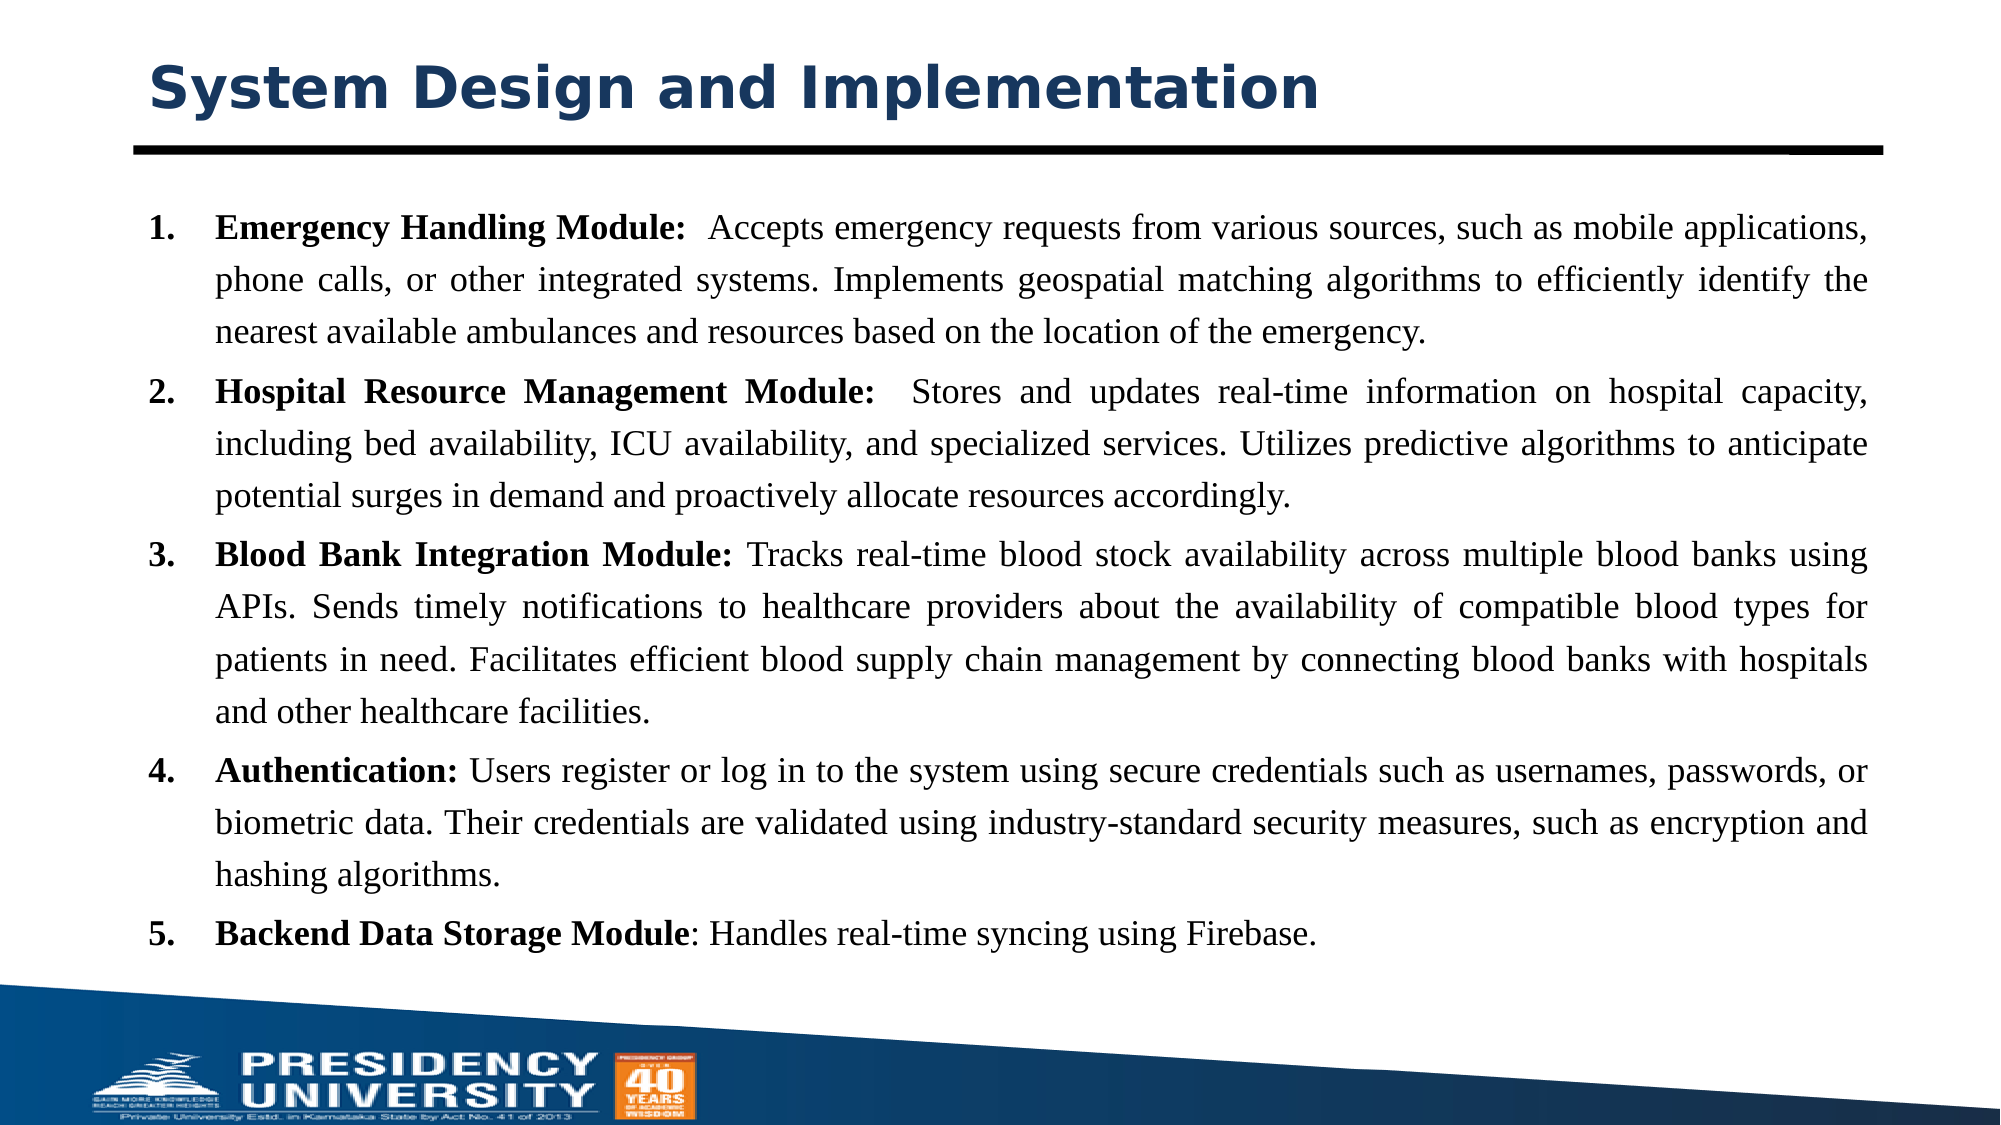

# System Design and Implementation
Emergency Handling Module:  Accepts emergency requests from various sources, such as mobile applications, phone calls, or other integrated systems. Implements geospatial matching algorithms to efficiently identify the nearest available ambulances and resources based on the location of the emergency.
Hospital Resource Management Module:  Stores and updates real-time information on hospital capacity, including bed availability, ICU availability, and specialized services. Utilizes predictive algorithms to anticipate potential surges in demand and proactively allocate resources accordingly.
Blood Bank Integration Module: Tracks real-time blood stock availability across multiple blood banks using APIs. Sends timely notifications to healthcare providers about the availability of compatible blood types for patients in need. Facilitates efficient blood supply chain management by connecting blood banks with hospitals and other healthcare facilities.
Authentication: Users register or log in to the system using secure credentials such as usernames, passwords, or biometric data. Their credentials are validated using industry-standard security measures, such as encryption and hashing algorithms.
Backend Data Storage Module: Handles real-time syncing using Firebase.